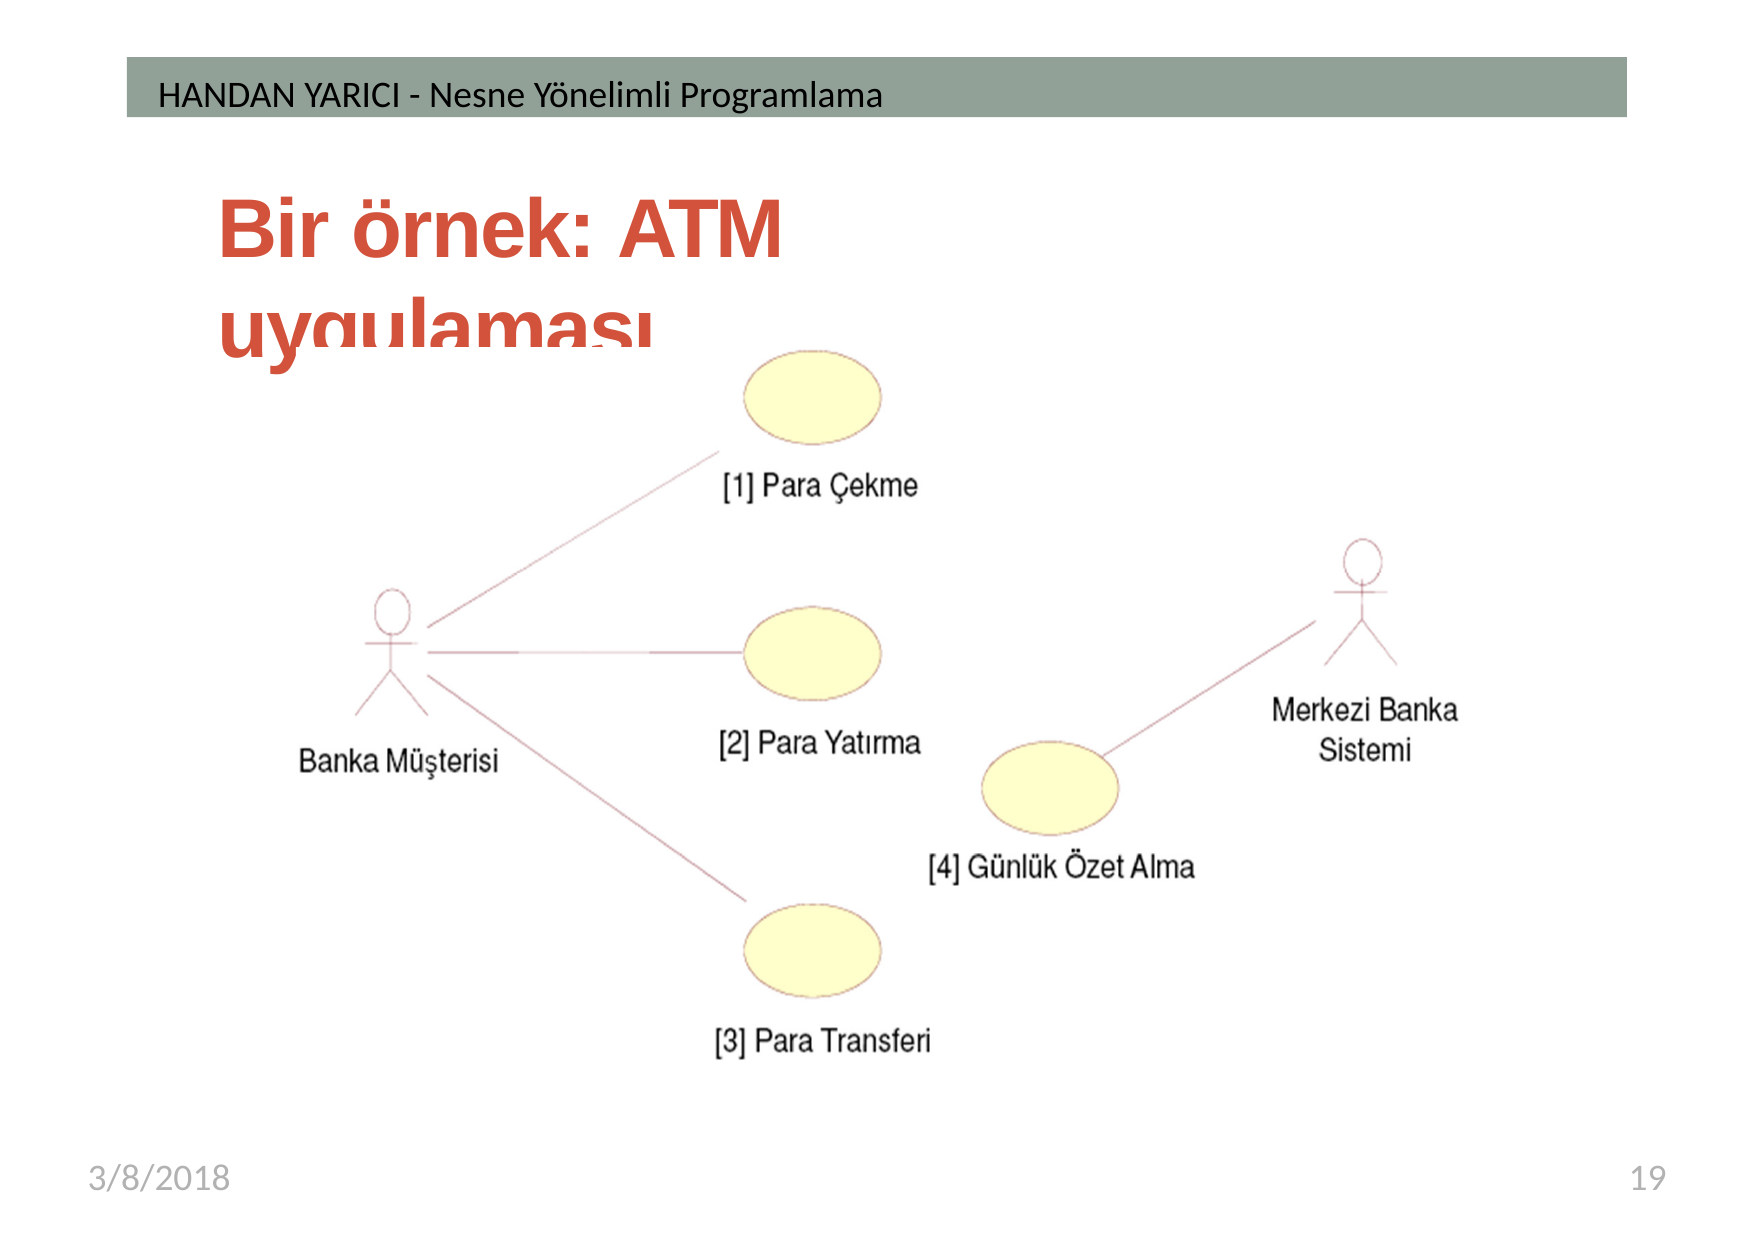

HANDAN YARICI - Nesne Yönelimli Programlama
# Bir örnek: ATM uygulaması

3/8/2018
19